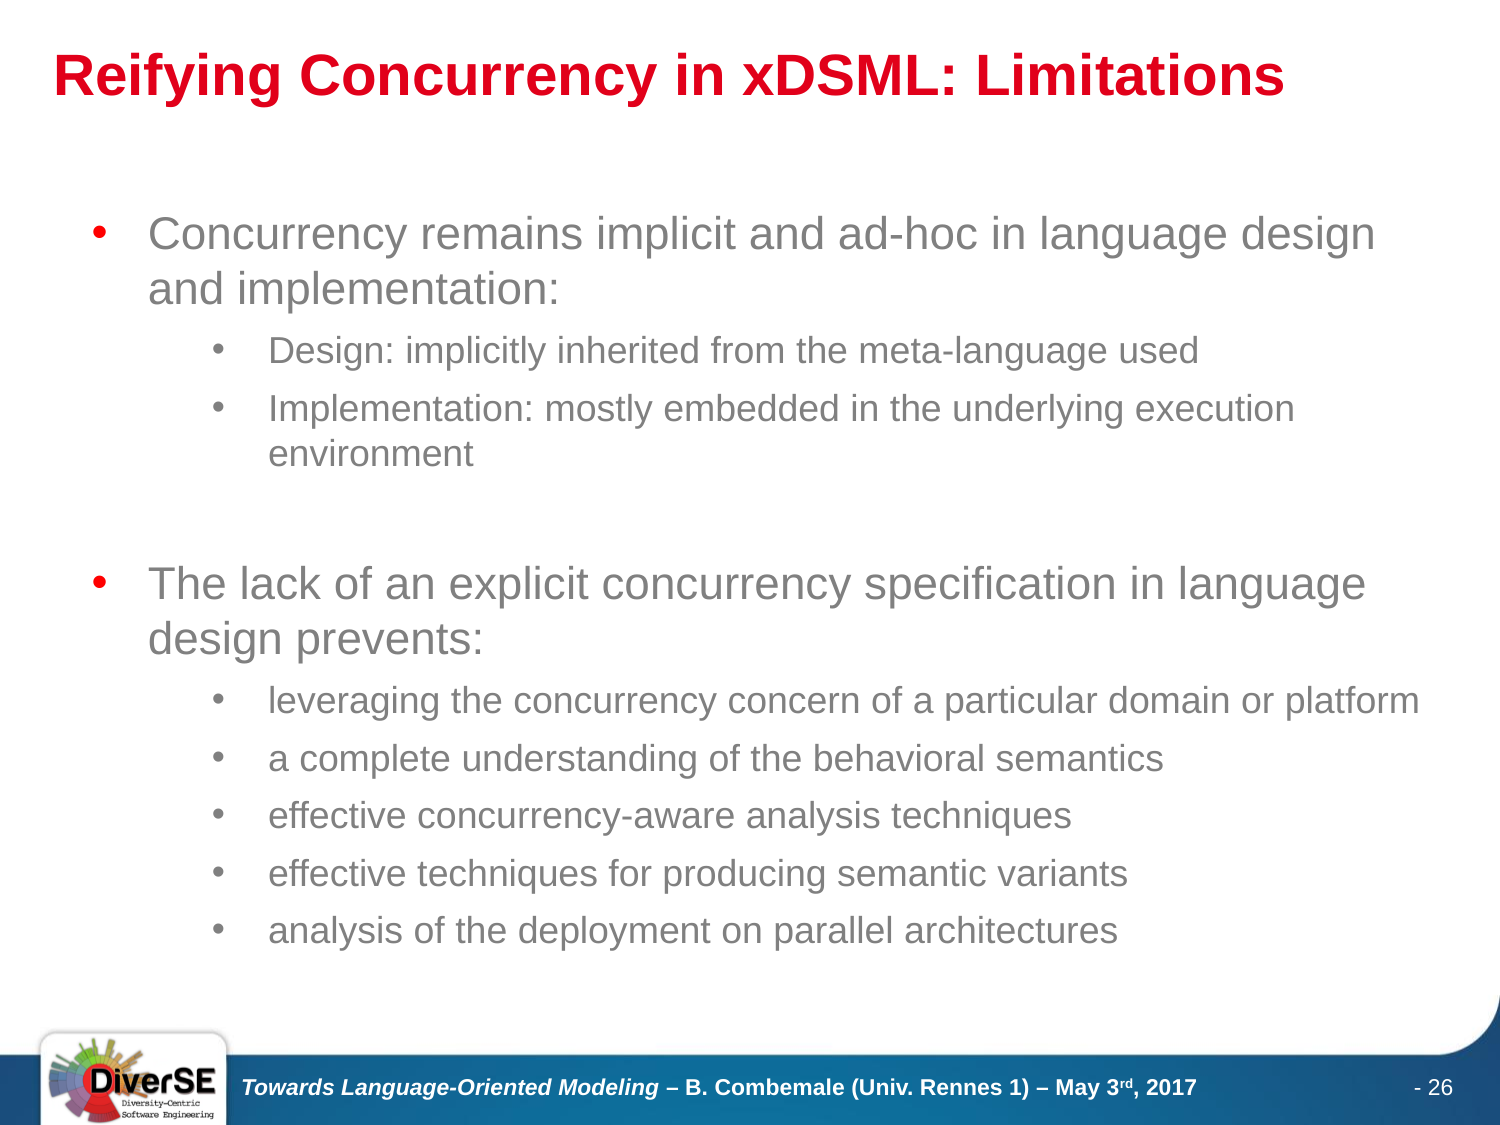

# Reifying Concurrency in xDSML: Limitations
Concurrency remains implicit and ad-hoc in language design and implementation:
Design: implicitly inherited from the meta-language used
Implementation: mostly embedded in the underlying execution environment

The lack of an explicit concurrency specification in language design prevents:
leveraging the concurrency concern of a particular domain or platform
a complete understanding of the behavioral semantics
effective concurrency-aware analysis techniques
effective techniques for producing semantic variants
analysis of the deployment on parallel architectures
Towards Language-Oriented Modeling – B. Combemale (Univ. Rennes 1) – May 3rd, 2017
- 26